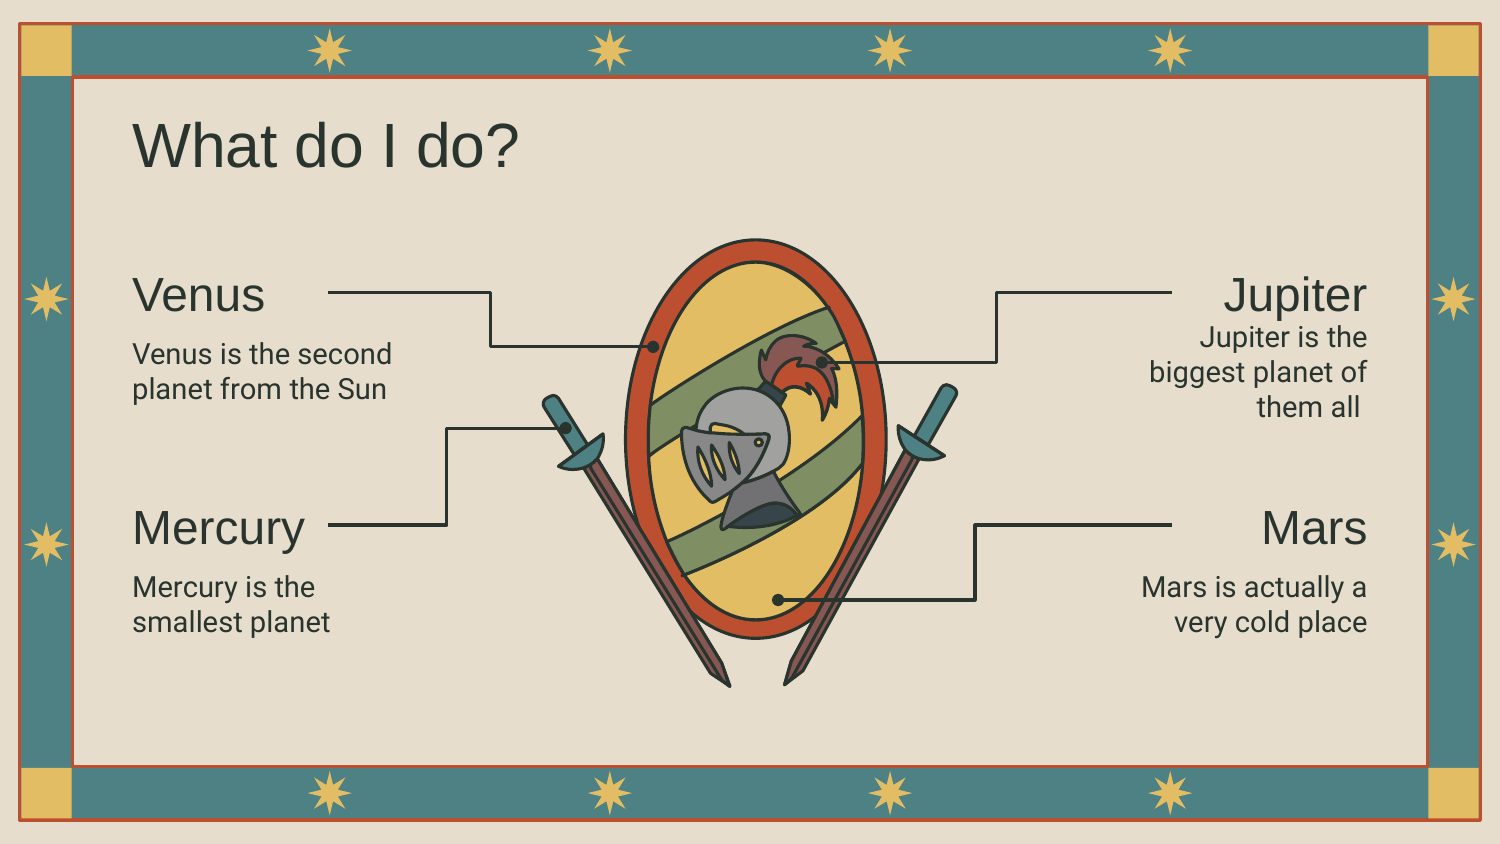

# What do I do?

Venus
Jupiter
Venus is the second planet from the Sun
Jupiter is the biggest planet of them all
Mercury
Mars
Mercury is the smallest planet
Mars is actually a very cold place